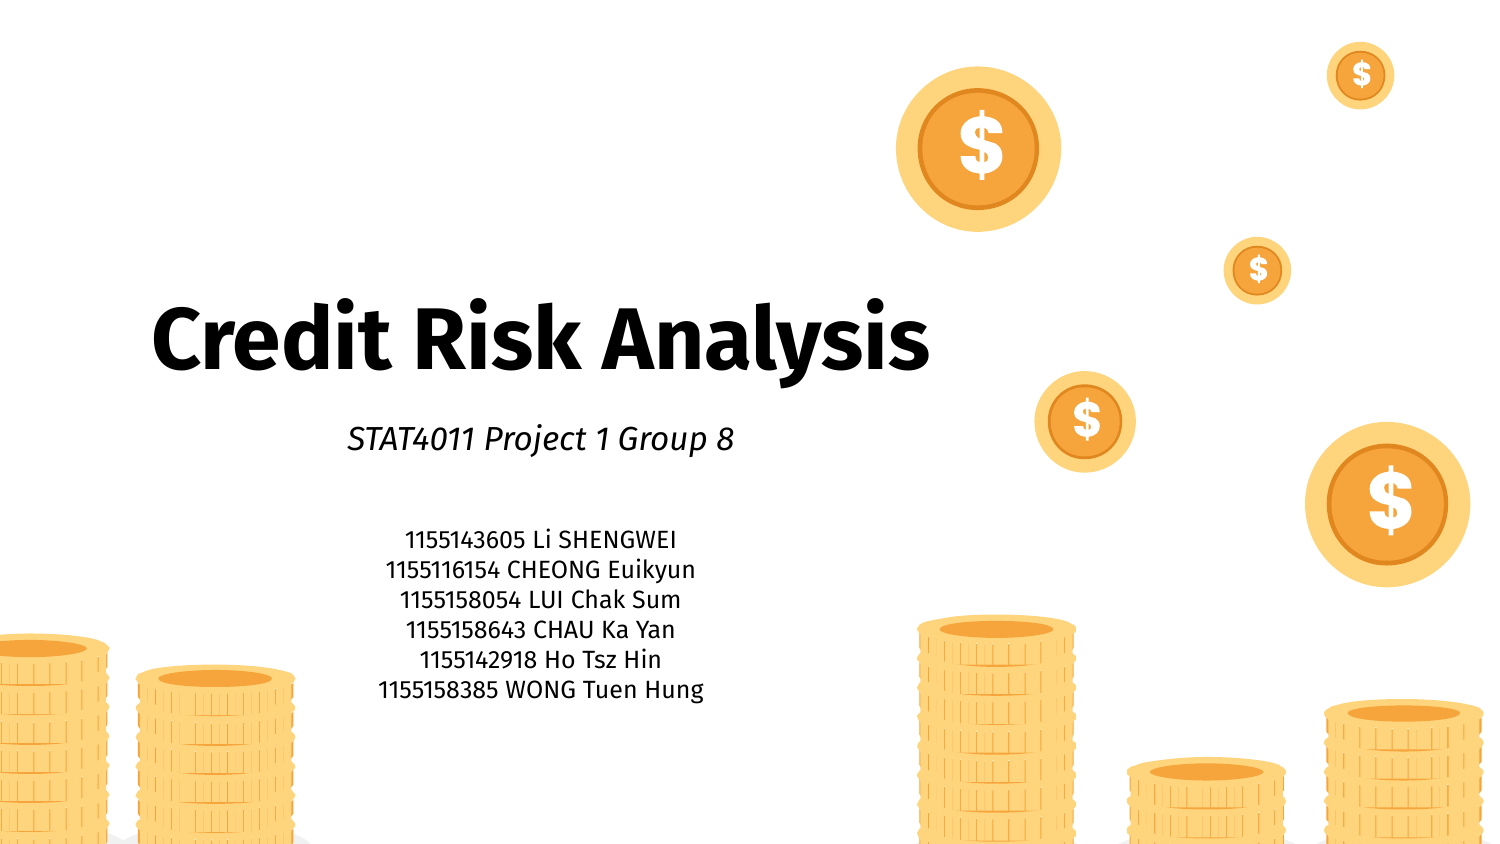

# Credit Risk Analysis

STAT4011 Project 1 Group 8

1155143605 Li SHENGWEI
1155116154 CHEONG Euikyun
1155158054 LUI Chak Sum
1155158643 CHAU Ka Yan
1155142918 Ho Tsz Hin
1155158385 WONG Tuen Hung